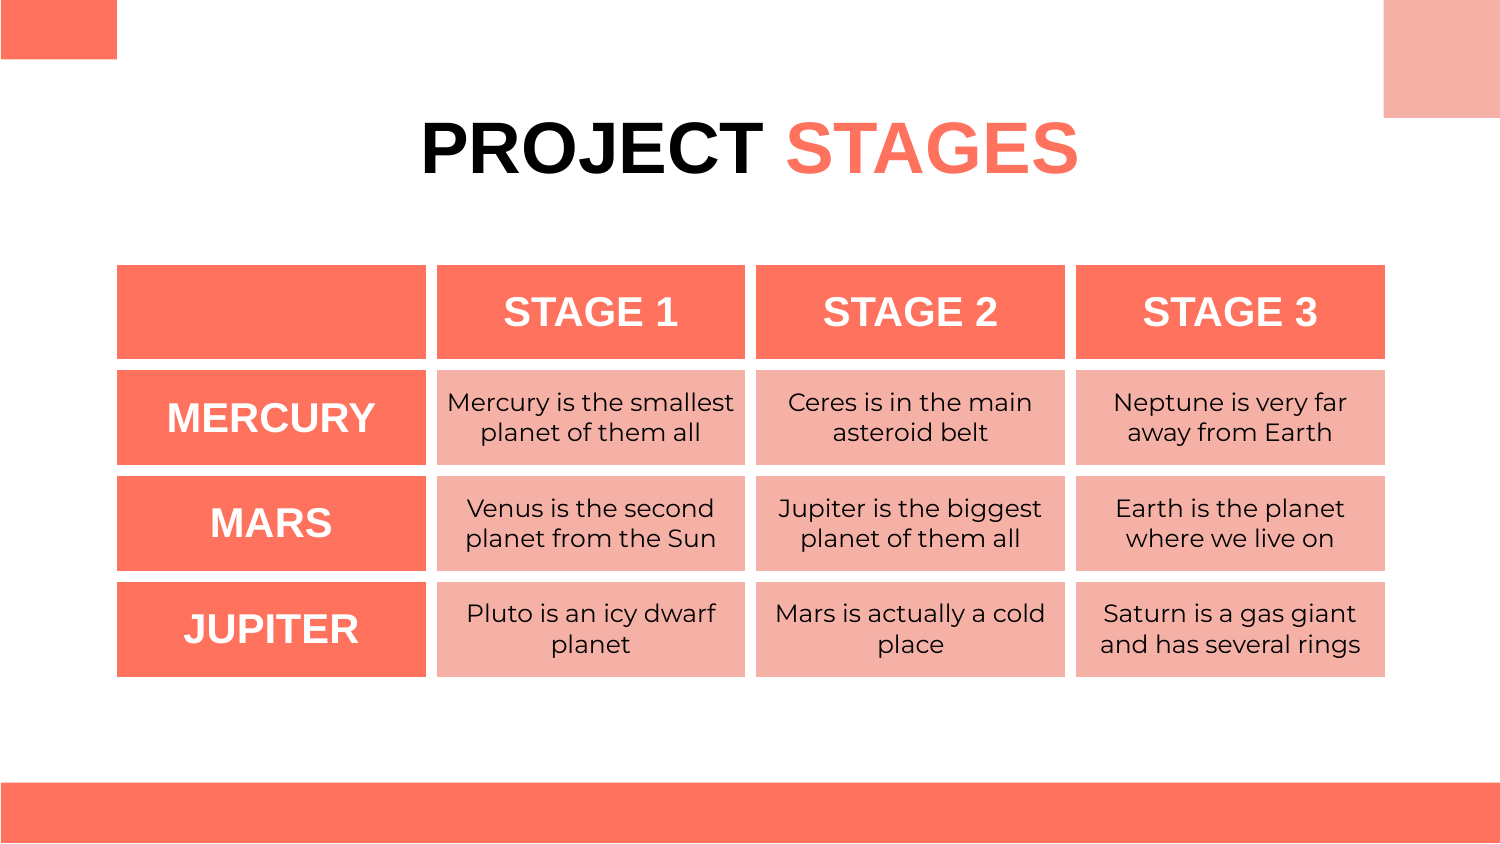

# PROJECT STAGES
|  | STAGE 1 | STAGE 2 | STAGE 3 |
| --- | --- | --- | --- |
| MERCURY | Mercury is the smallest planet of them all | Ceres is in the main asteroid belt | Neptune is very far away from Earth |
| MARS | Venus is the second planet from the Sun | Jupiter is the biggest planet of them all | Earth is the planet where we live on |
| JUPITER | Pluto is an icy dwarf planet | Mars is actually a cold place | Saturn is a gas giant and has several rings |